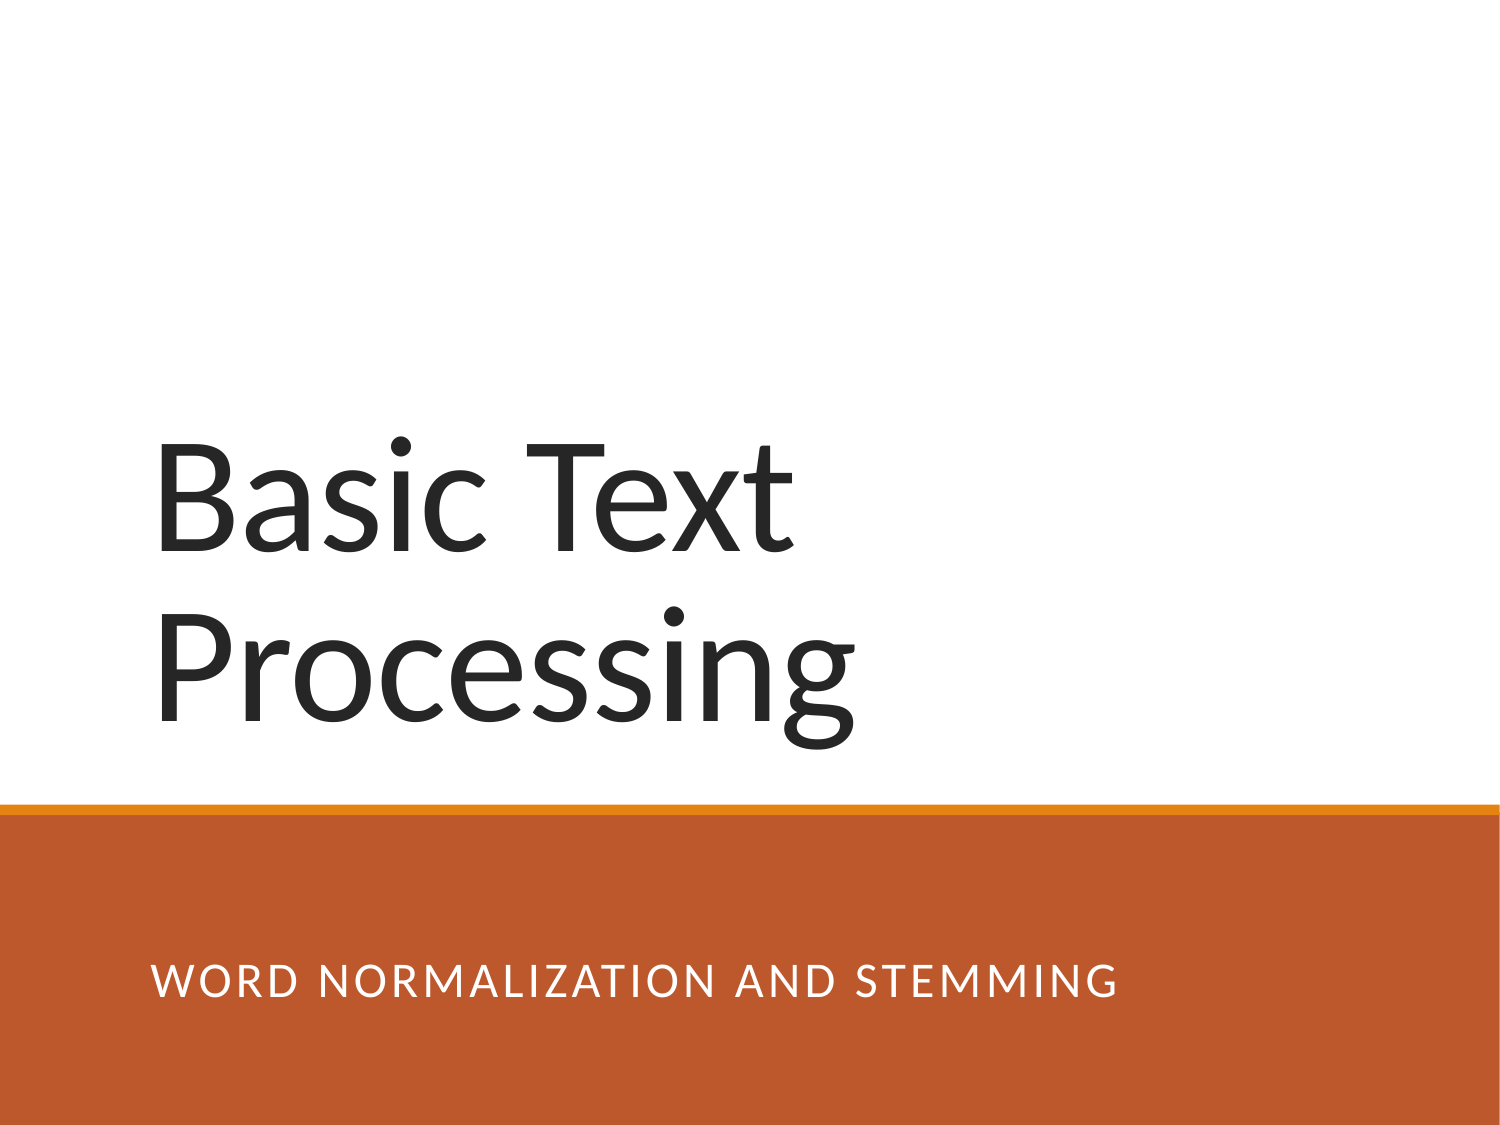

# Basic Text Processing

Word Normalization and Stemming